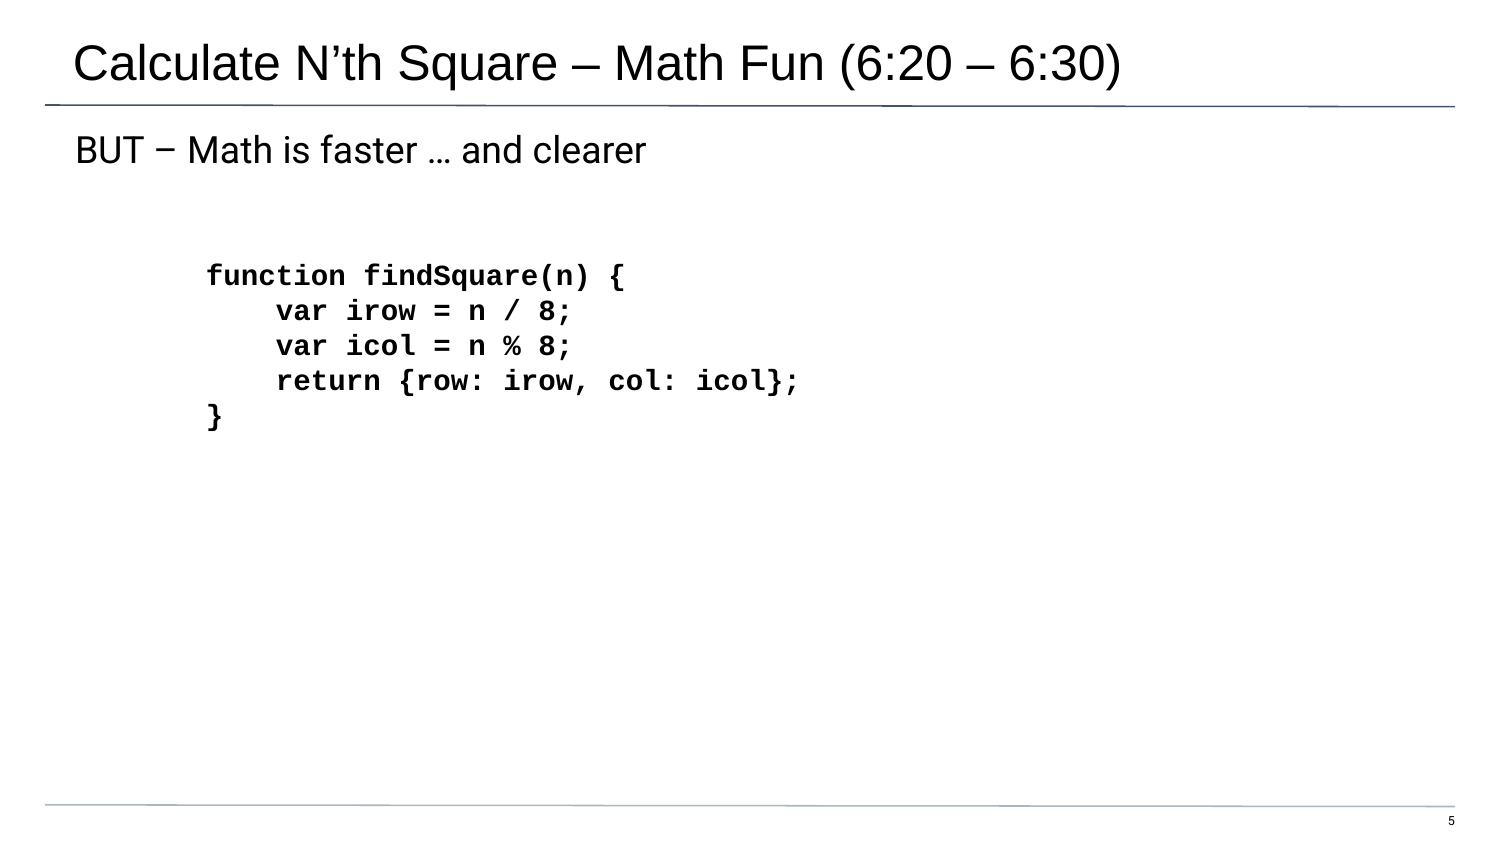

# Calculate N’th Square – Math Fun (6:20 – 6:30)
BUT – Math is faster … and clearer
function findSquare(n) {
    var irow = n / 8;
    var icol = n % 8;
    return {row: irow, col: icol};
}